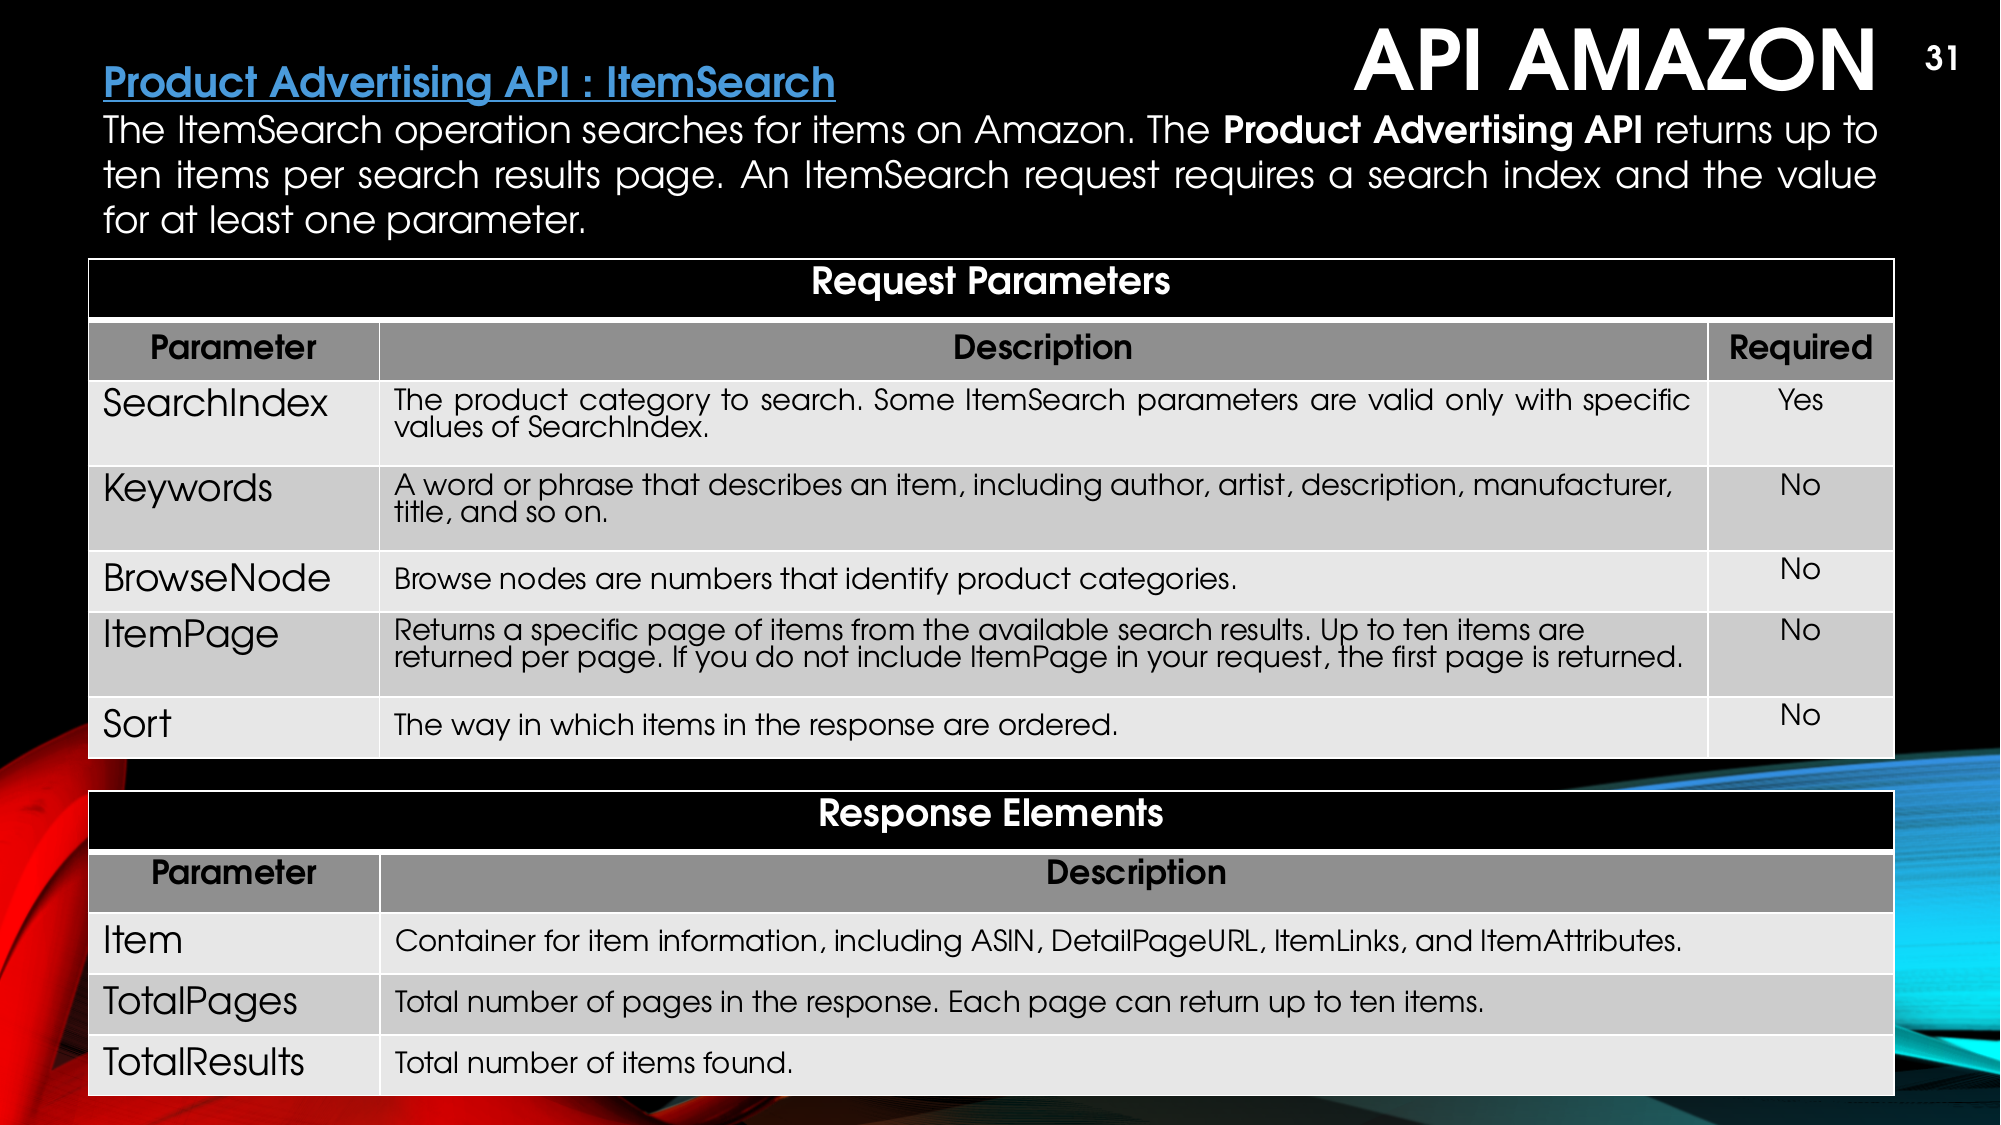

# API Amazon
31
Product Advertising API : ItemSearch
The ItemSearch operation searches for items on Amazon. The Product Advertising API returns up to ten items per search results page. An ItemSearch request requires a search index and the value for at least one parameter.
| Request Parameters |  |  |
| --- | --- | --- |
| Parameter | Description | Required |
| SearchIndex | The product category to search. Some ItemSearch parameters are valid only with specific values of SearchIndex. | Yes |
| Keywords | A word or phrase that describes an item, including author, artist, description, manufacturer, title, and so on. | No |
| BrowseNode | Browse nodes are numbers that identify product categories. | No |
| ItemPage | Returns a specific page of items from the available search results. Up to ten items are returned per page. If you do not include ItemPage in your request, the first page is returned. | No |
| Sort | The way in which items in the response are ordered. | No |
| Response Elements |  |
| --- | --- |
| Parameter | Description |
| Item | Container for item information, including ASIN, DetailPageURL, ItemLinks, and ItemAttributes. |
| TotalPages | Total number of pages in the response. Each page can return up to ten items. |
| TotalResults | Total number of items found. |